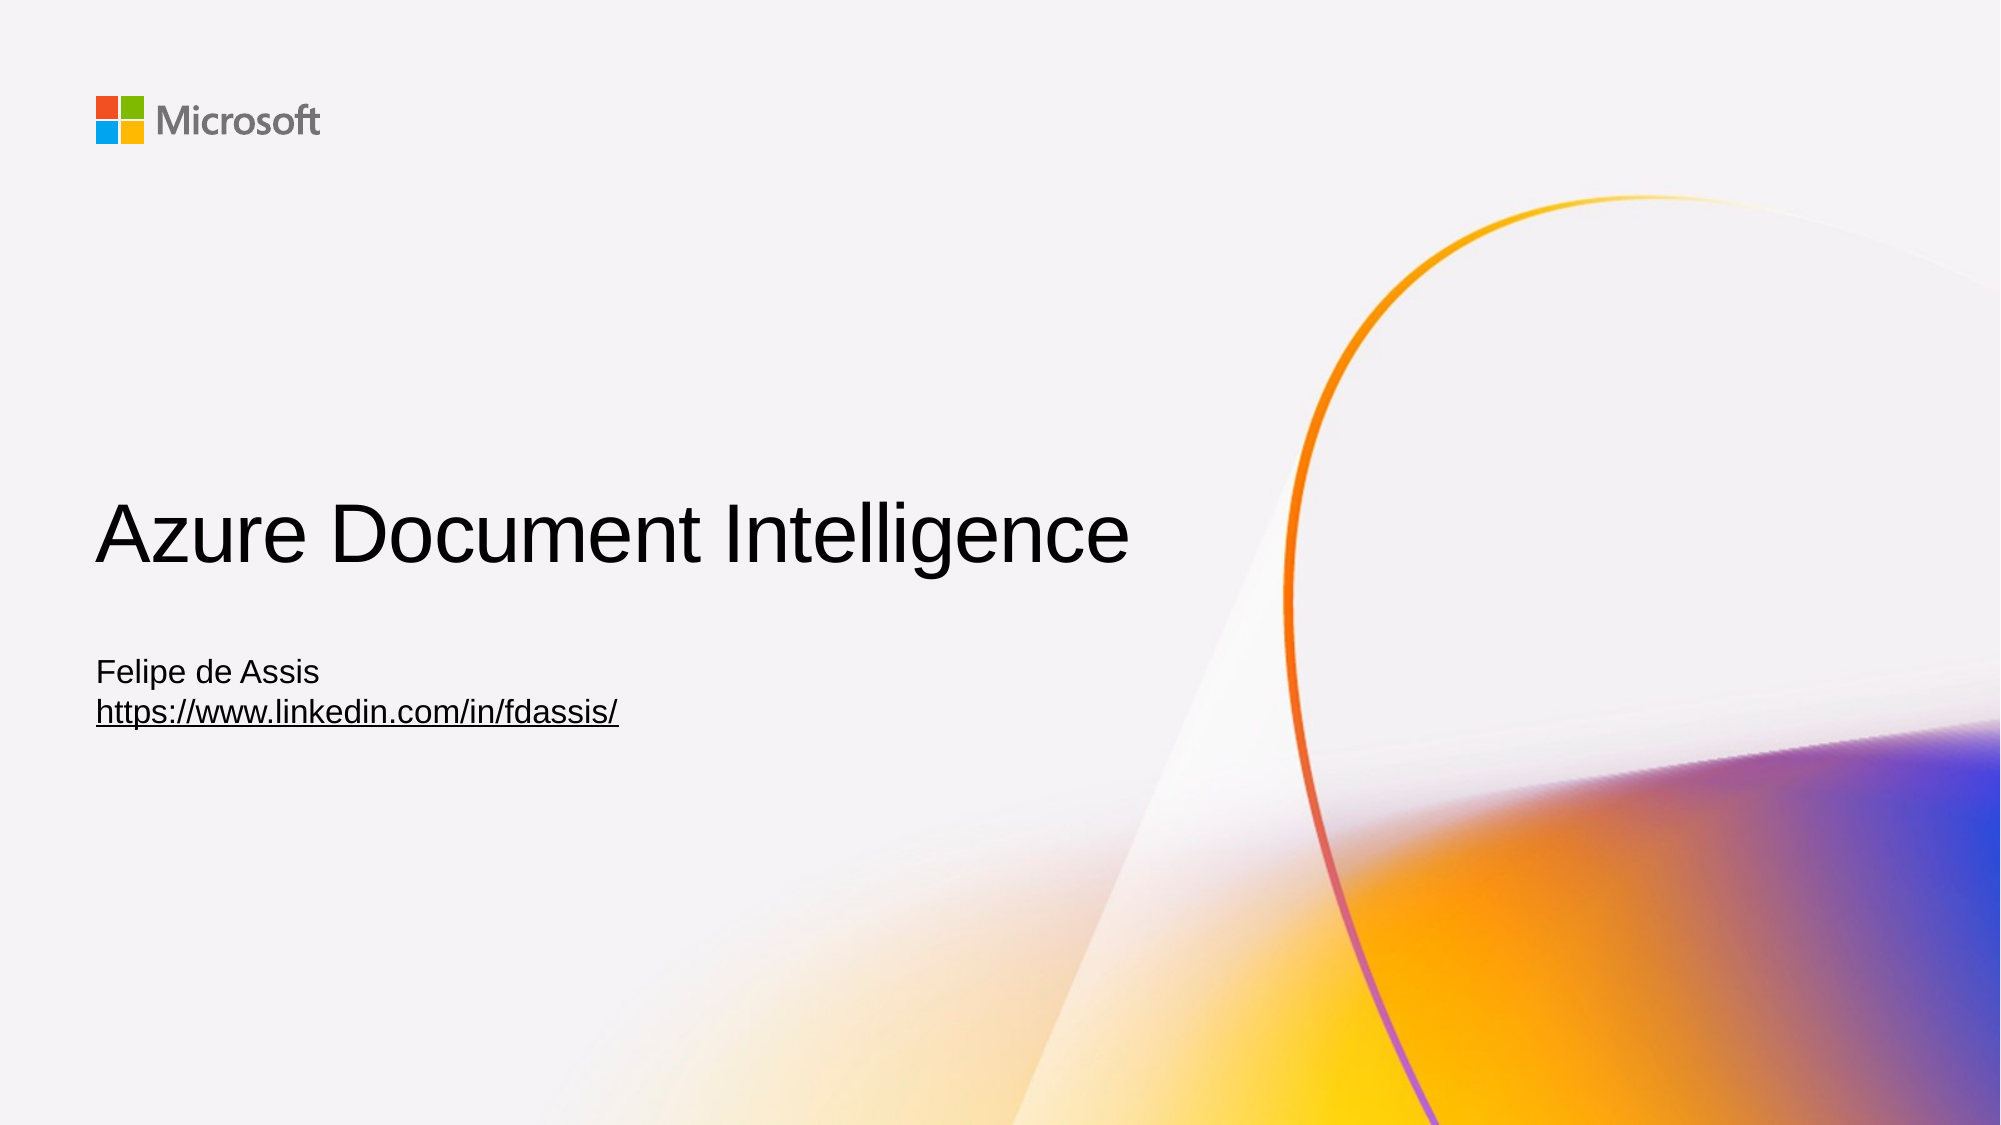

# Azure Document Intelligence
Felipe de Assis
https://www.linkedin.com/in/fdassis/